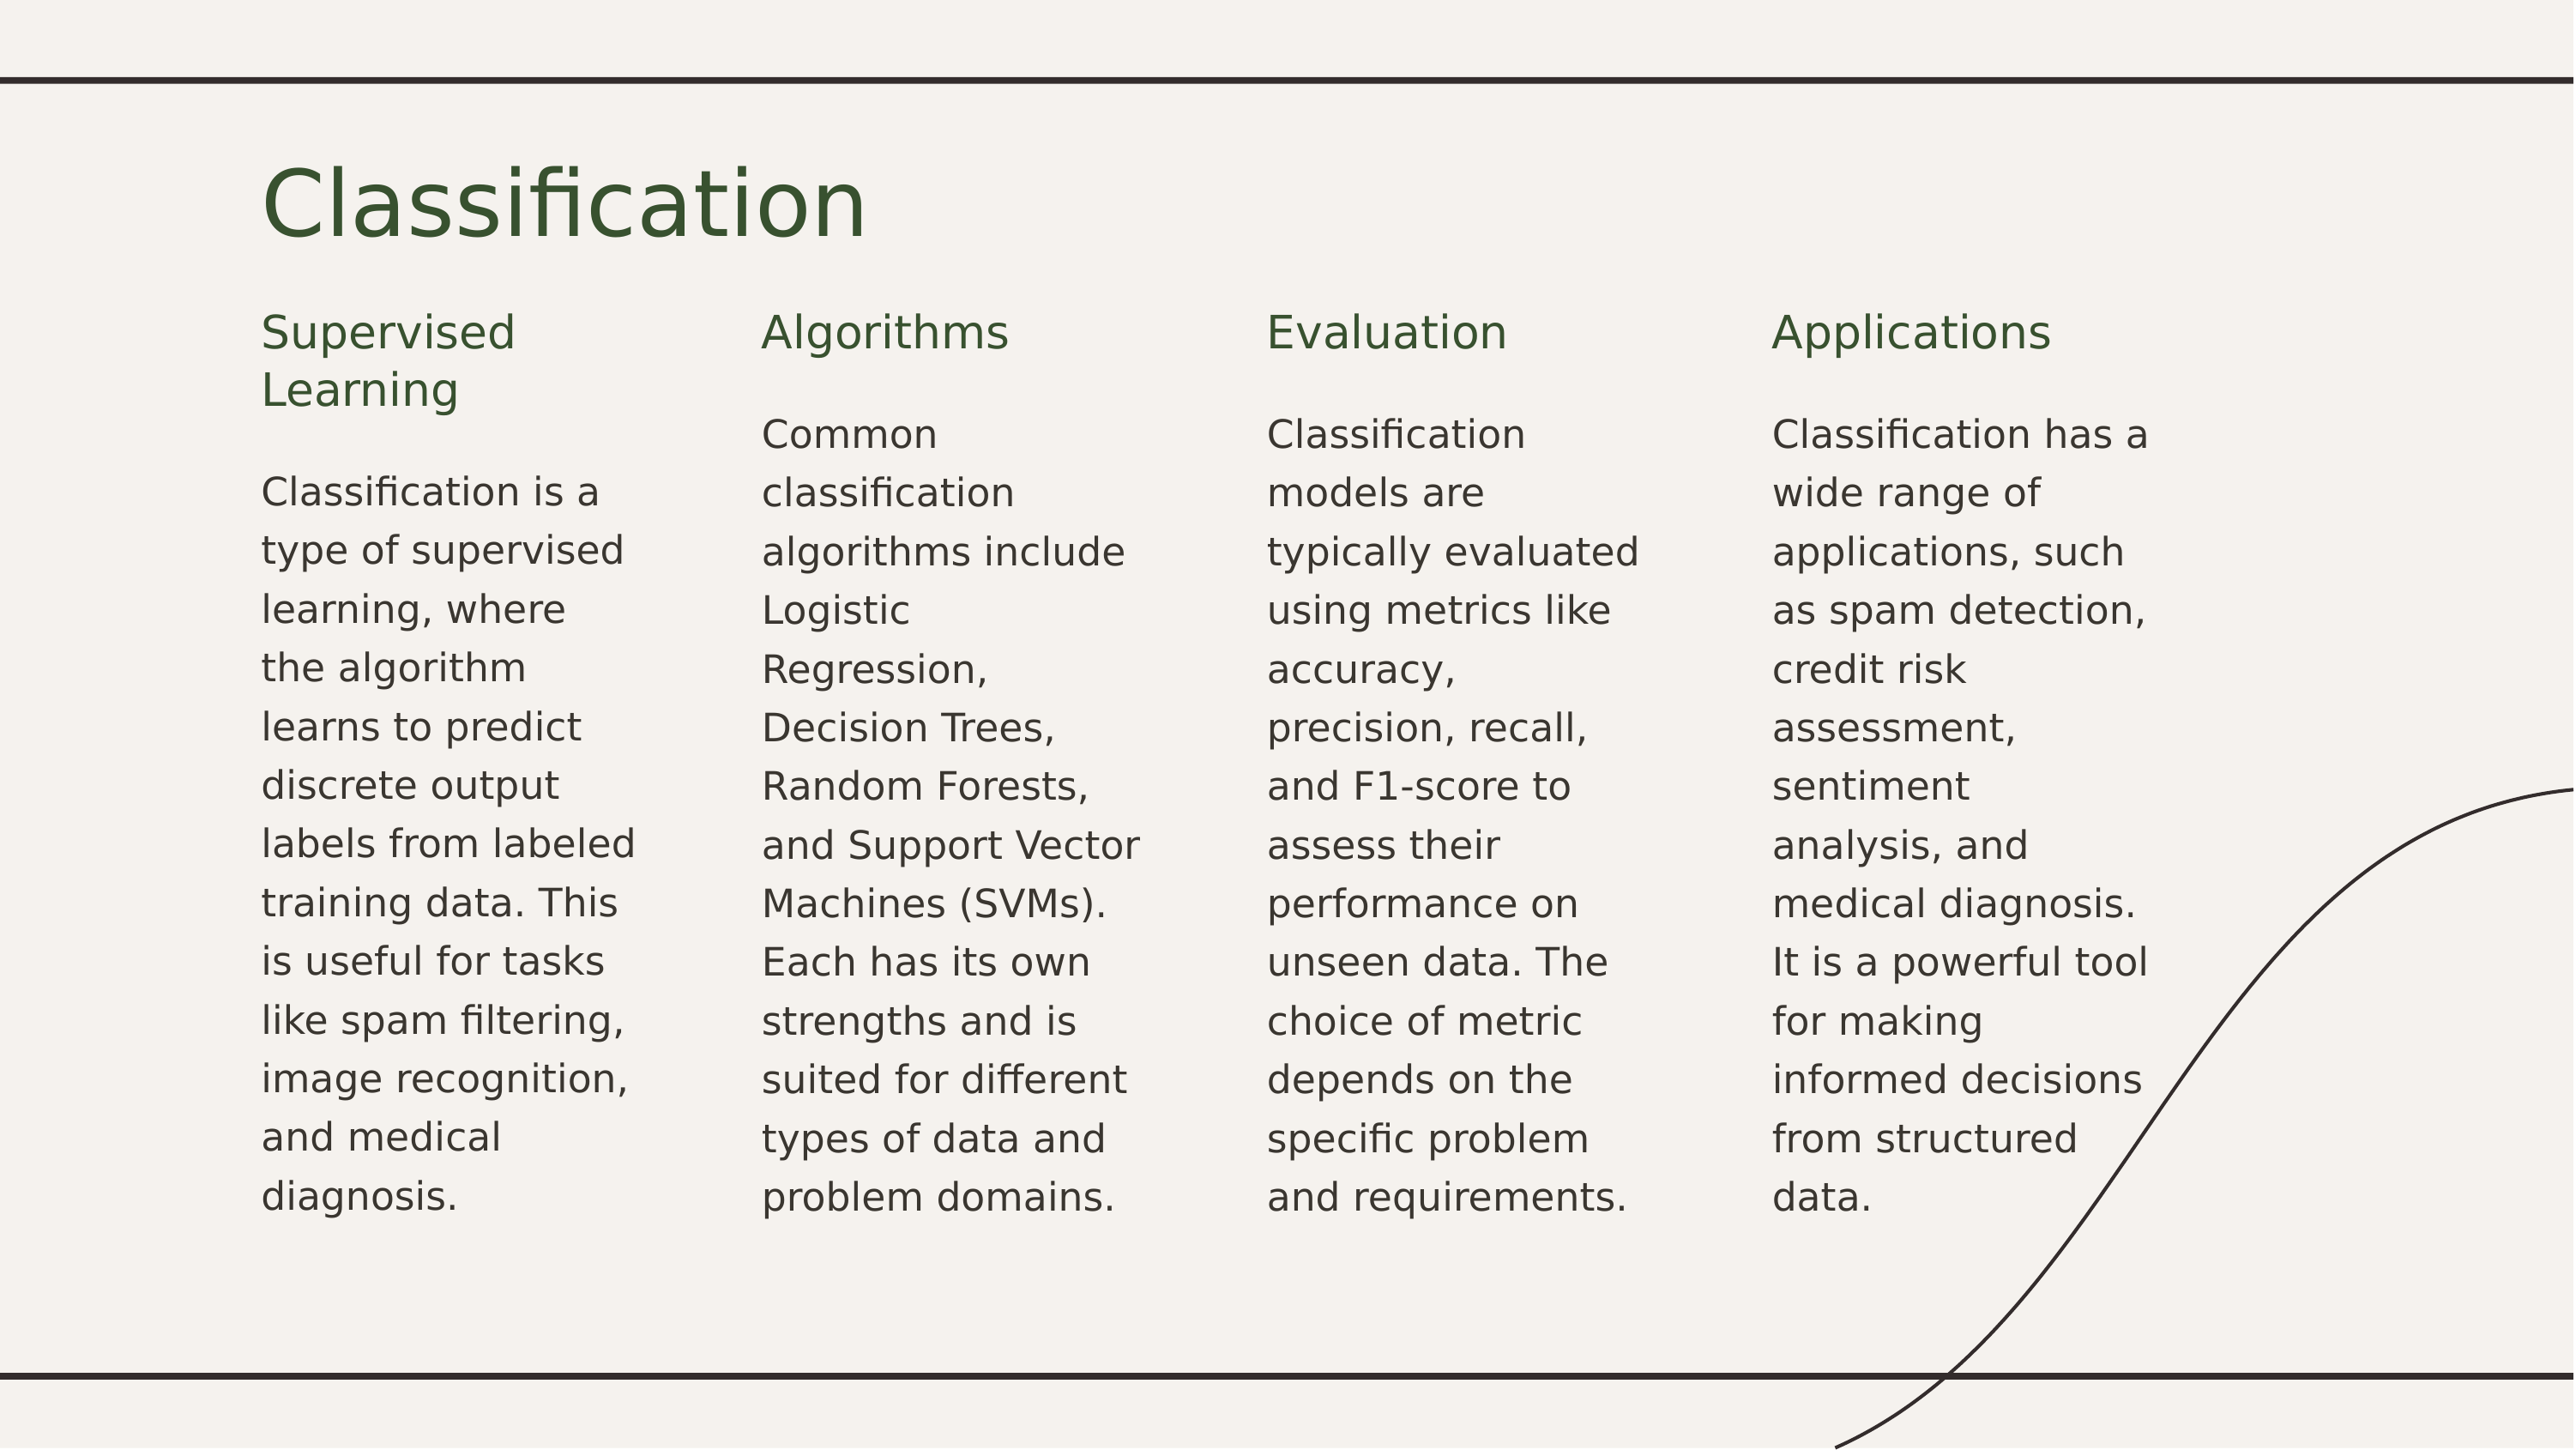

Classification
Supervised Learning
Algorithms
Evaluation
Applications
Common classification algorithms include Logistic Regression, Decision Trees, Random Forests, and Support Vector Machines (SVMs). Each has its own strengths and is suited for different types of data and problem domains.
Classification models are typically evaluated using metrics like accuracy, precision, recall, and F1-score to assess their performance on unseen data. The choice of metric depends on the specific problem and requirements.
Classification has a wide range of applications, such as spam detection, credit risk assessment, sentiment analysis, and medical diagnosis. It is a powerful tool for making informed decisions from structured data.
Classification is a type of supervised learning, where the algorithm learns to predict discrete output labels from labeled training data. This is useful for tasks like spam filtering, image recognition, and medical diagnosis.